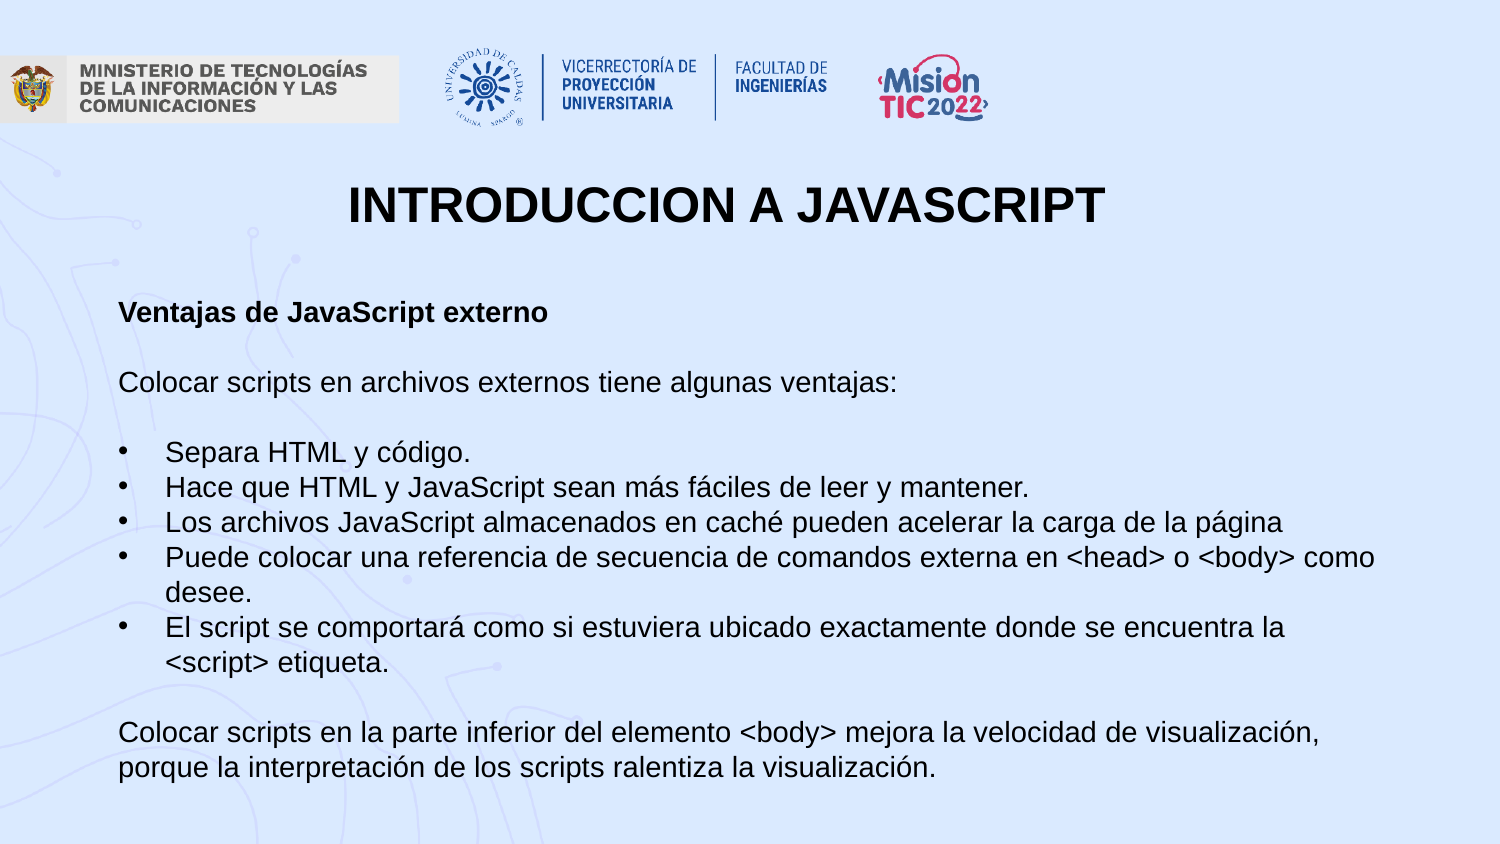

INTRODUCCION A JAVASCRIPT

Ventajas de JavaScript externo

Colocar scripts en archivos externos tiene algunas ventajas:

Separa HTML y código.
Hace que HTML y JavaScript sean más fáciles de leer y mantener.
Los archivos JavaScript almacenados en caché pueden acelerar la carga de la página
Puede colocar una referencia de secuencia de comandos externa en <head> o <body> como desee.
El script se comportará como si estuviera ubicado exactamente donde se encuentra la <script> etiqueta.

Colocar scripts en la parte inferior del elemento <body> mejora la velocidad de visualización, porque la interpretación de los scripts ralentiza la visualización.